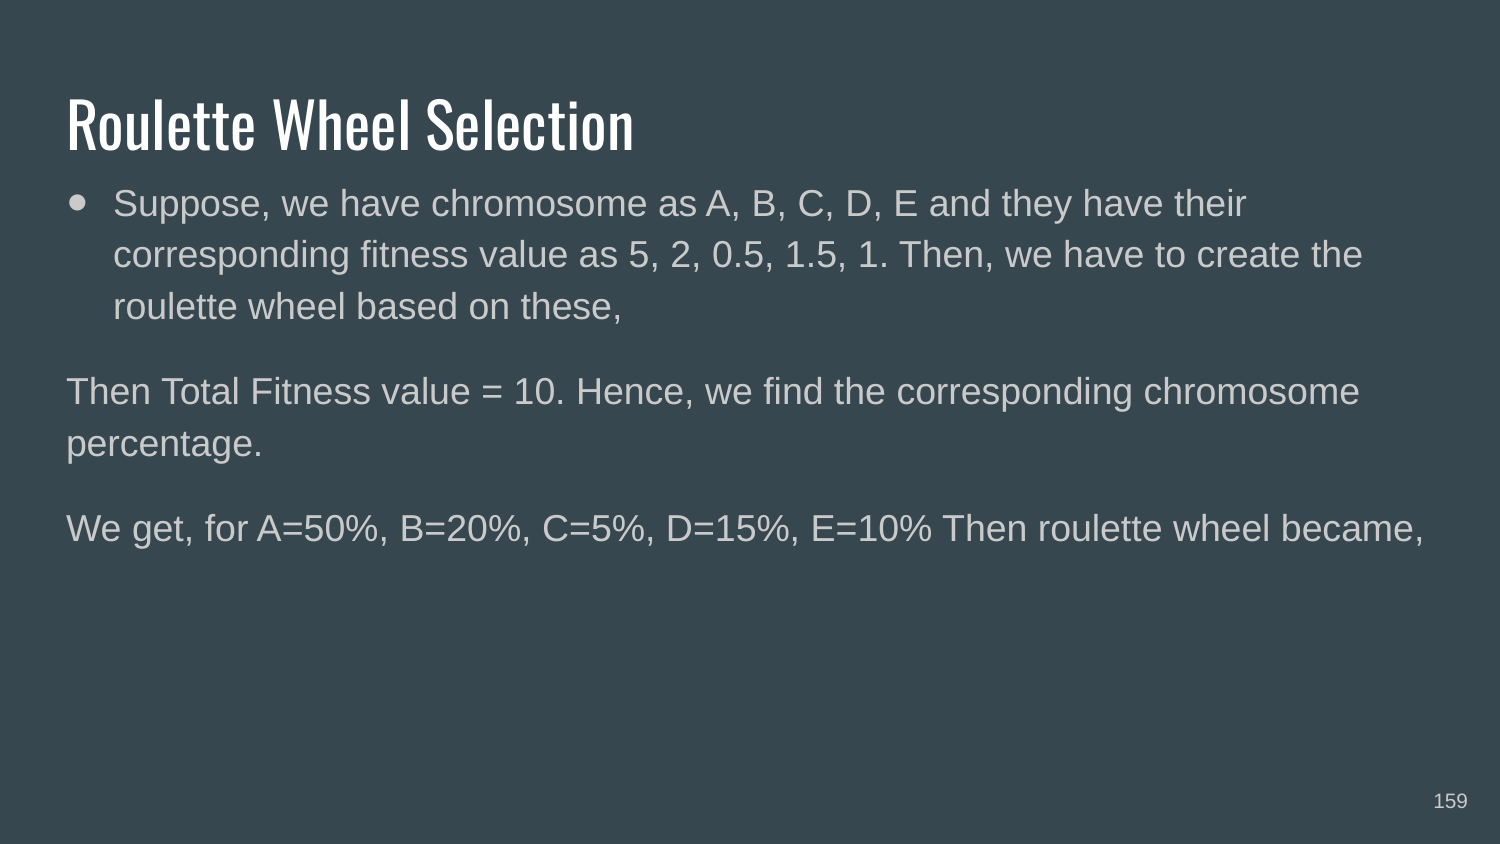

# Roulette Wheel Selection
Suppose, we have chromosome as A, B, C, D, E and they have their corresponding fitness value as 5, 2, 0.5, 1.5, 1. Then, we have to create the roulette wheel based on these,
Then Total Fitness value = 10. Hence, we find the corresponding chromosome percentage.
We get, for A=50%, B=20%, C=5%, D=15%, E=10% Then roulette wheel became,
159